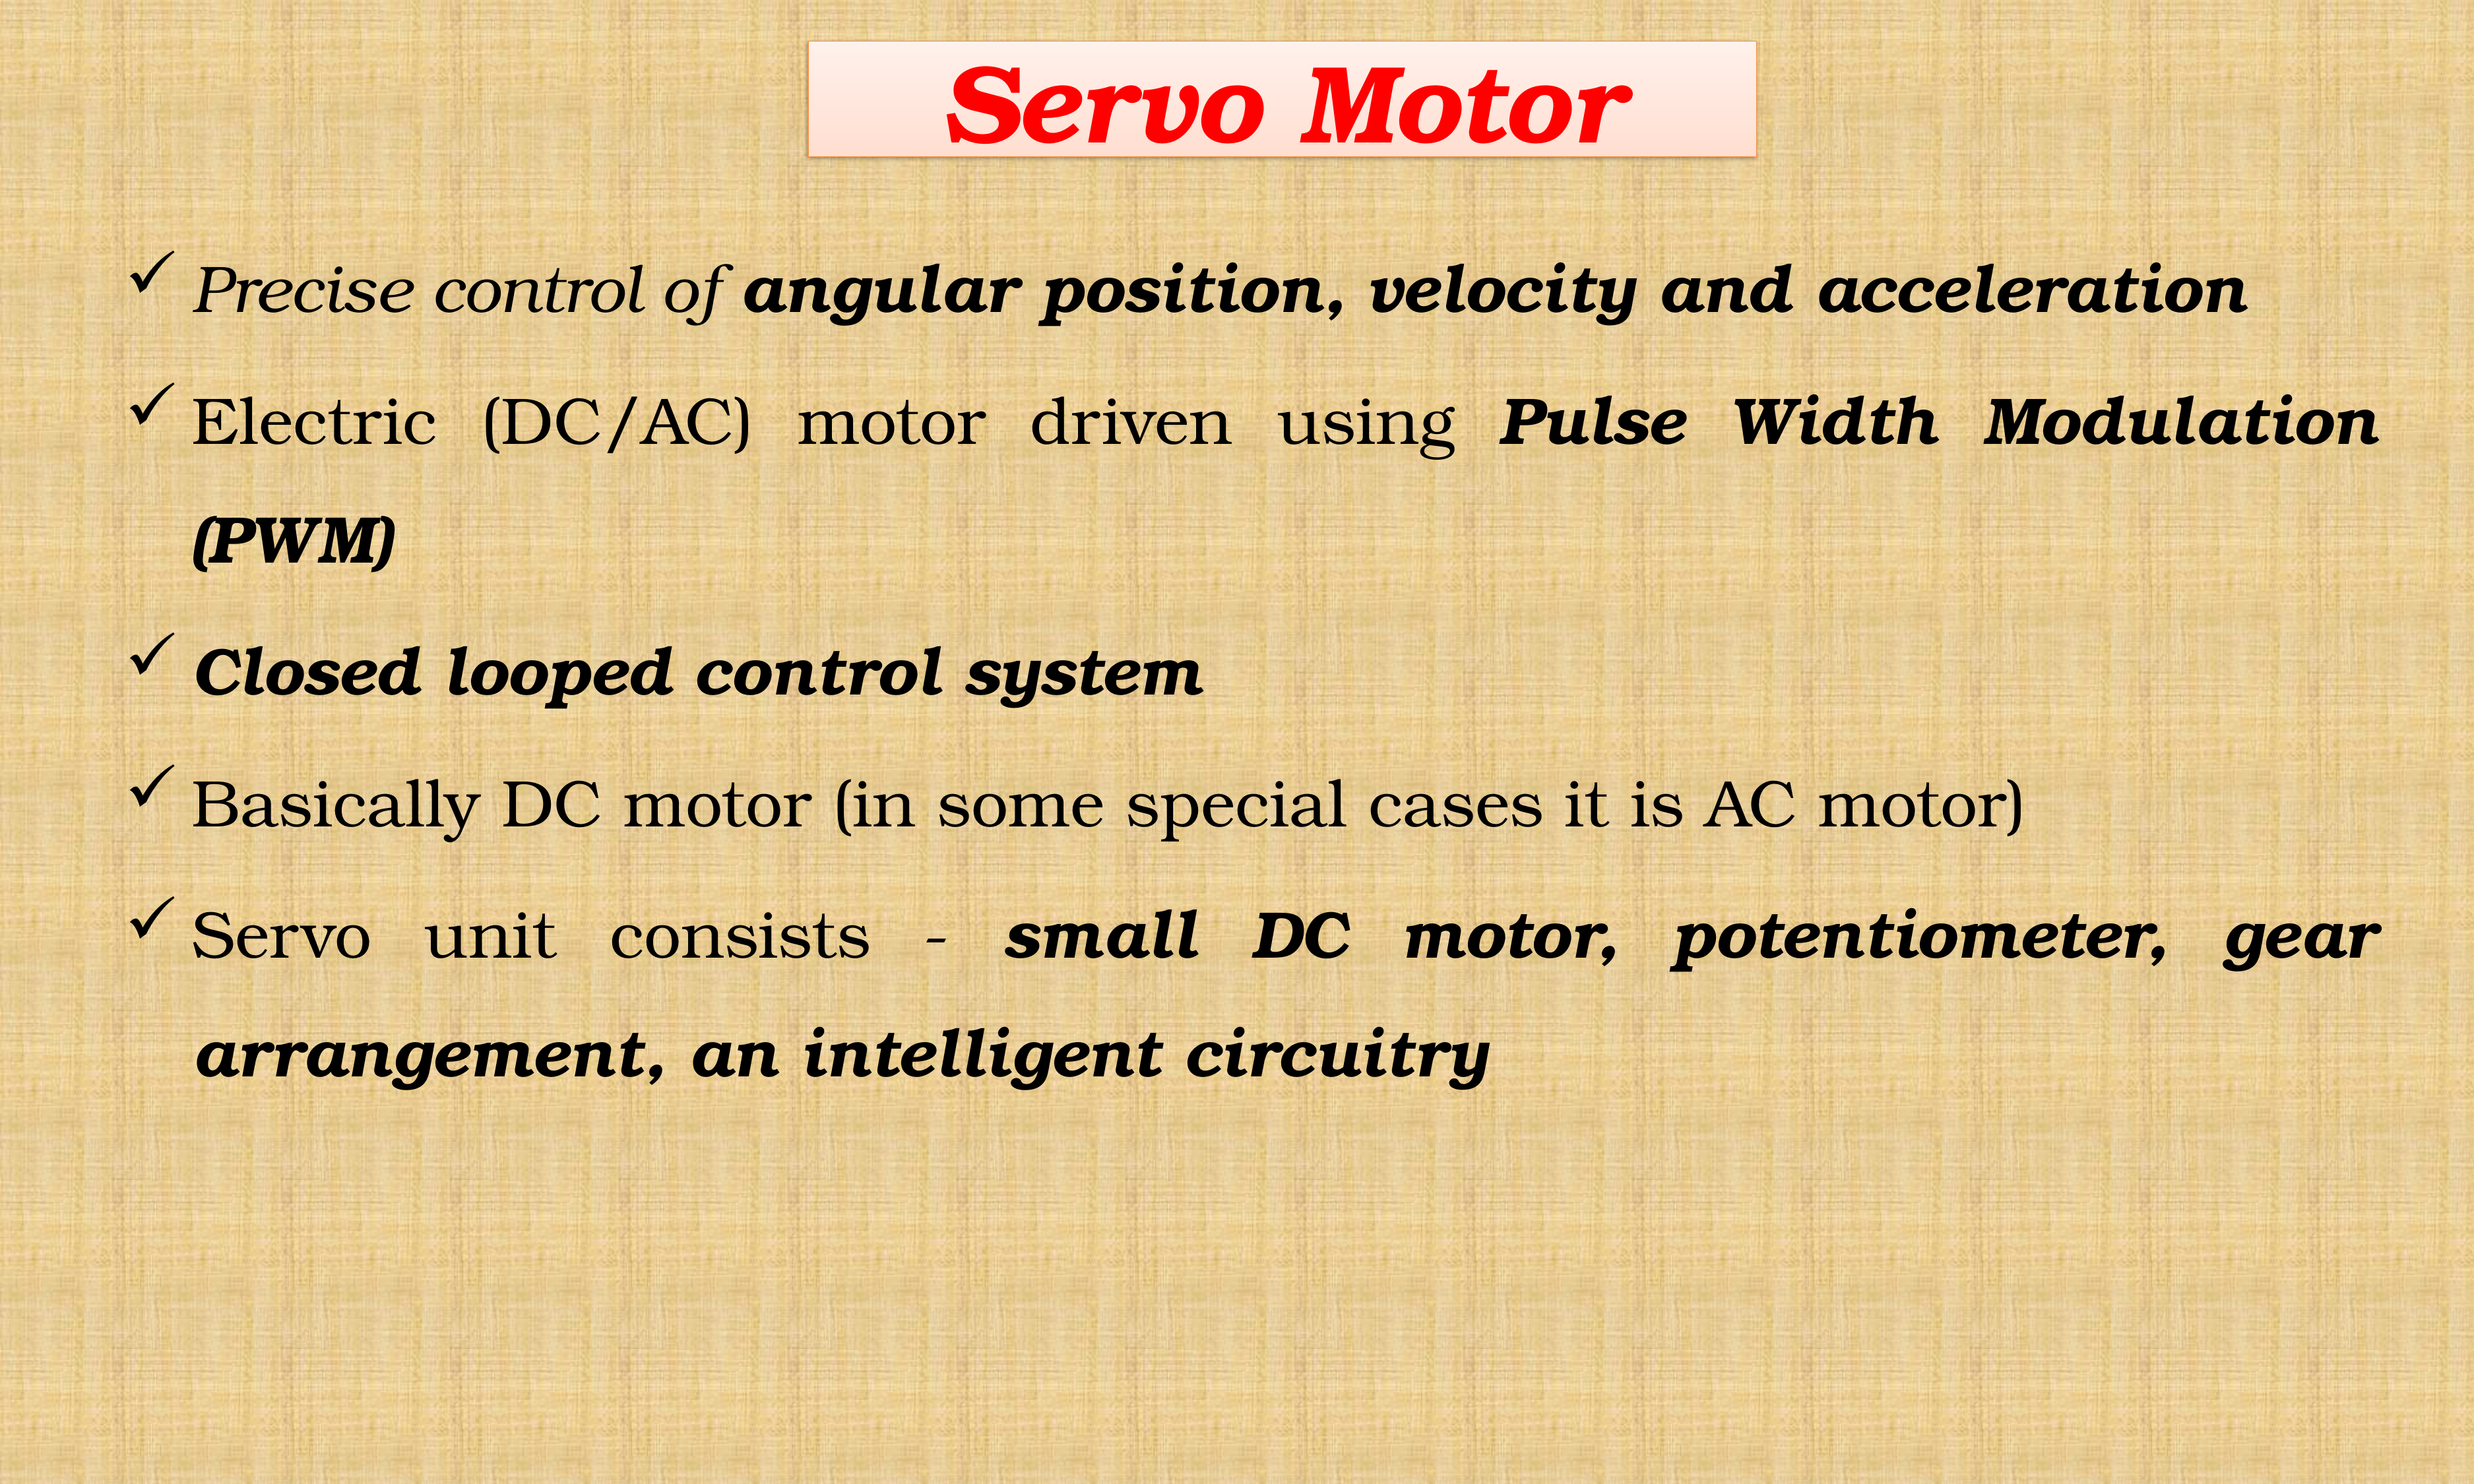

# Servo Motor
Precise control of angular position, velocity and acceleration
Electric (DC/AC) motor driven using Pulse Width Modulation (PWM)
Closed looped control system
Basically DC motor (in some special cases it is AC motor)
Servo unit consists - small DC motor, potentiometer, gear arrangement, an intelligent circuitry